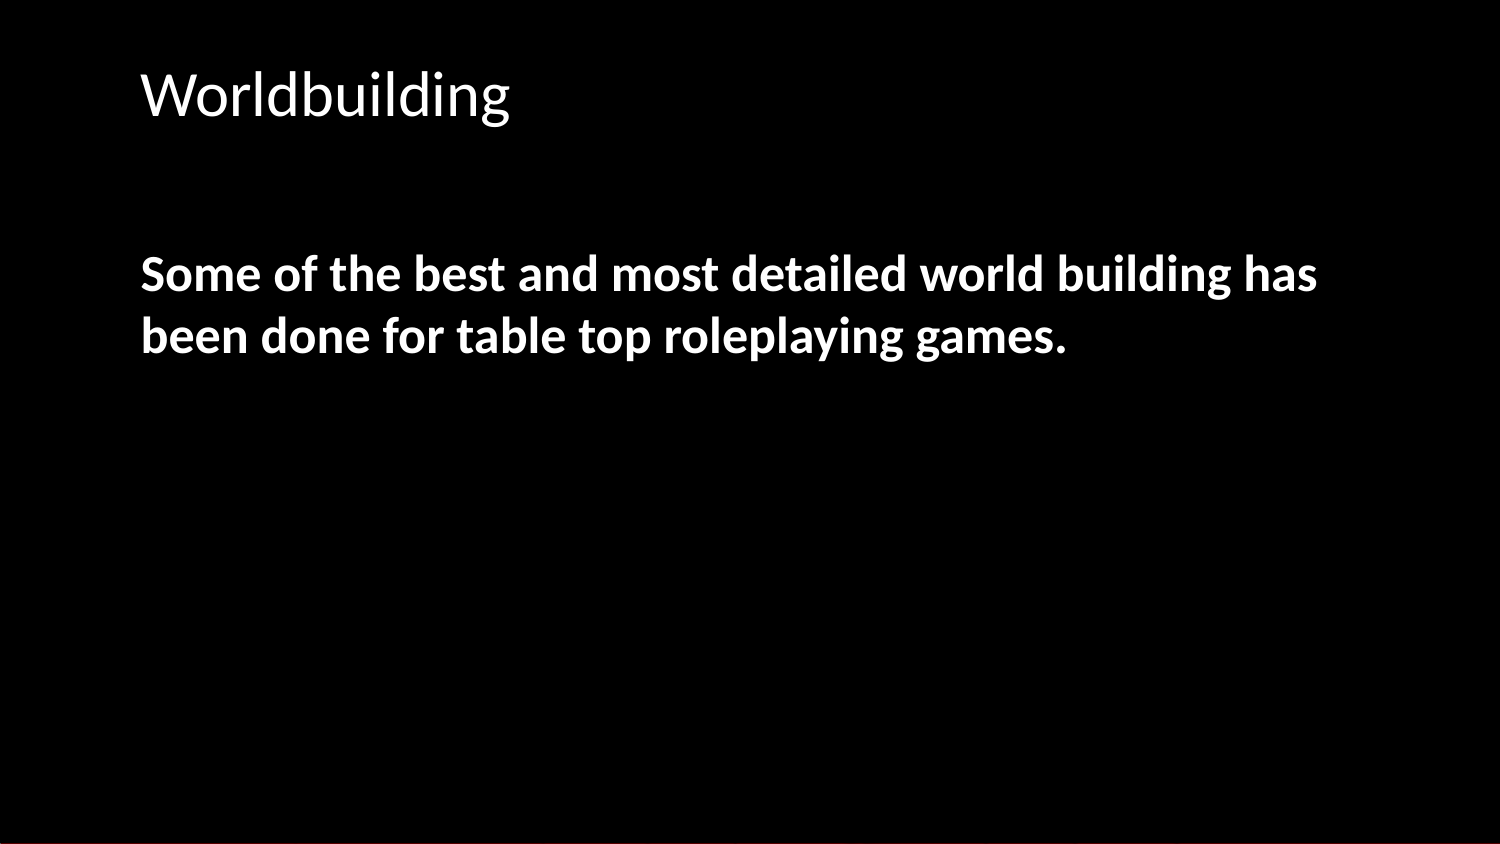

# Worldbuilding
Some of the best and most detailed world building has been done for table top roleplaying games.